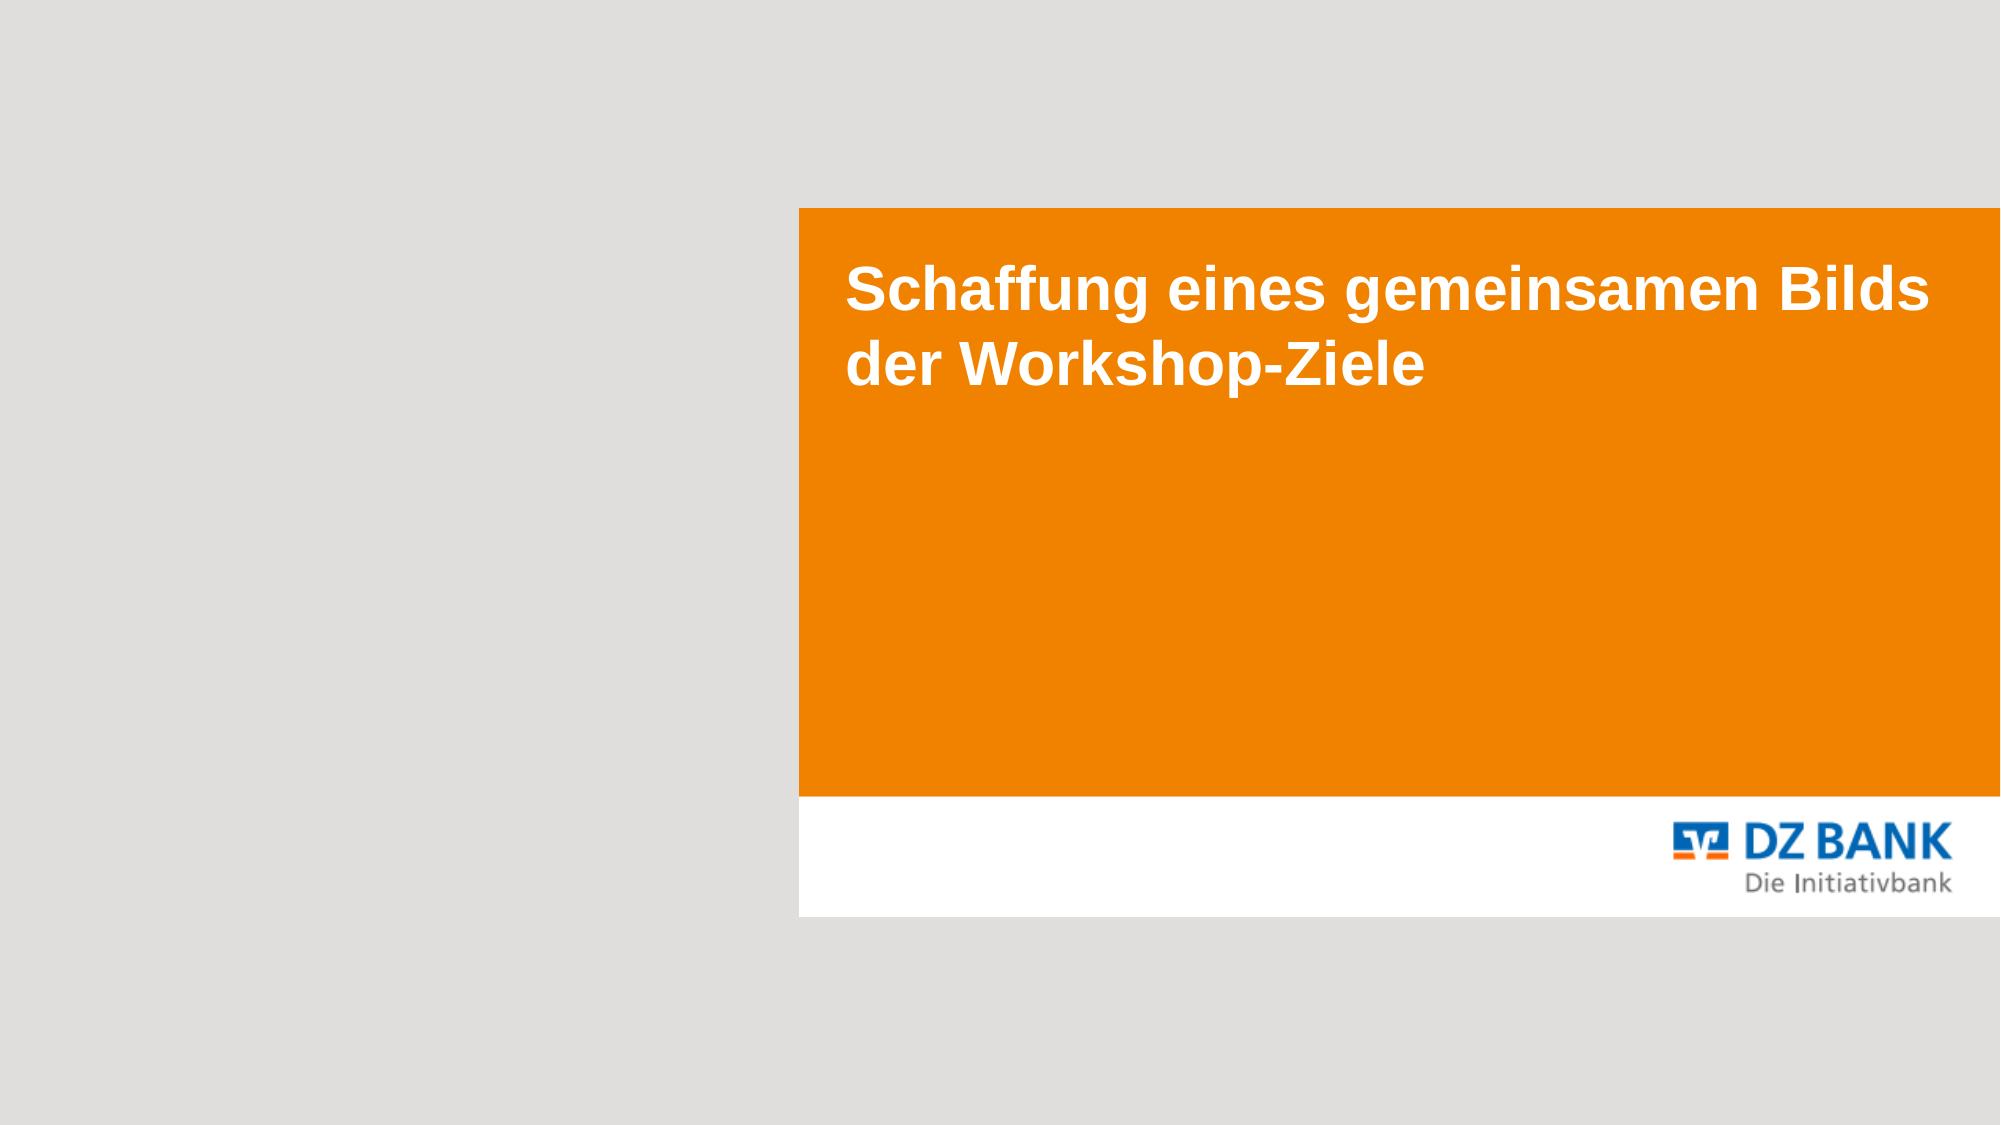

# Schaffung eines gemeinsamen Bilds der Workshop-Ziele